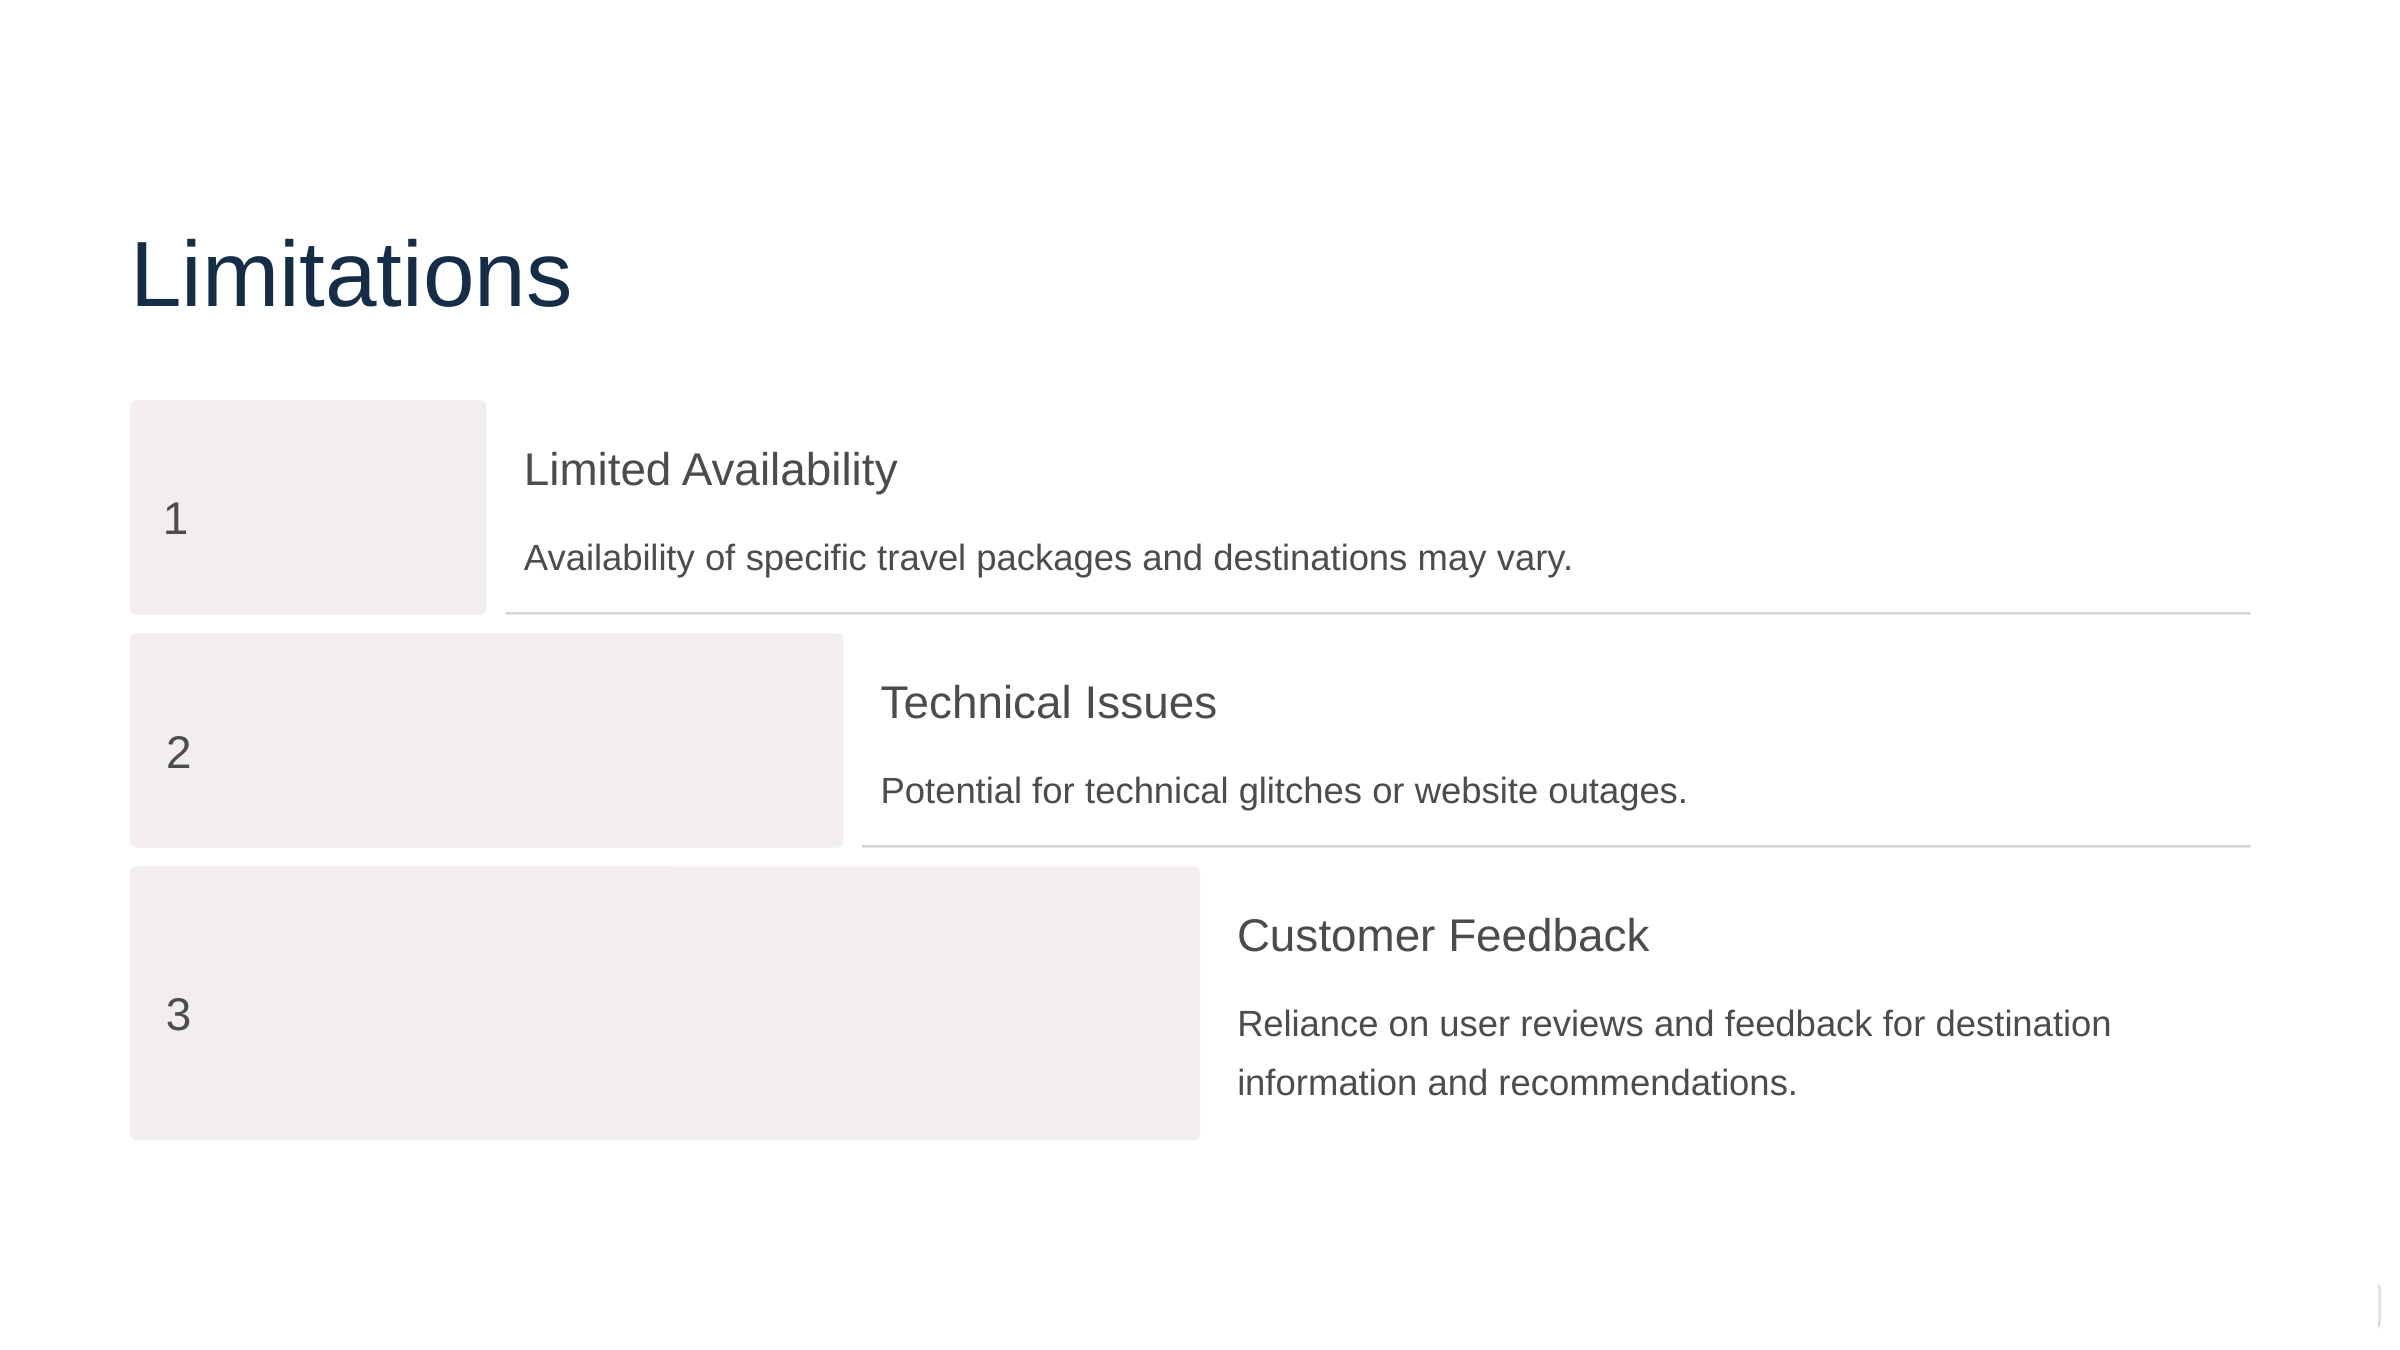

Limitations

Limited Availability
1
Availability of specific travel packages and destinations may vary.

Technical Issues
2
Potential for technical glitches or website outages.

Customer Feedback
3
Reliance on user reviews and feedback for destination information and recommendations.